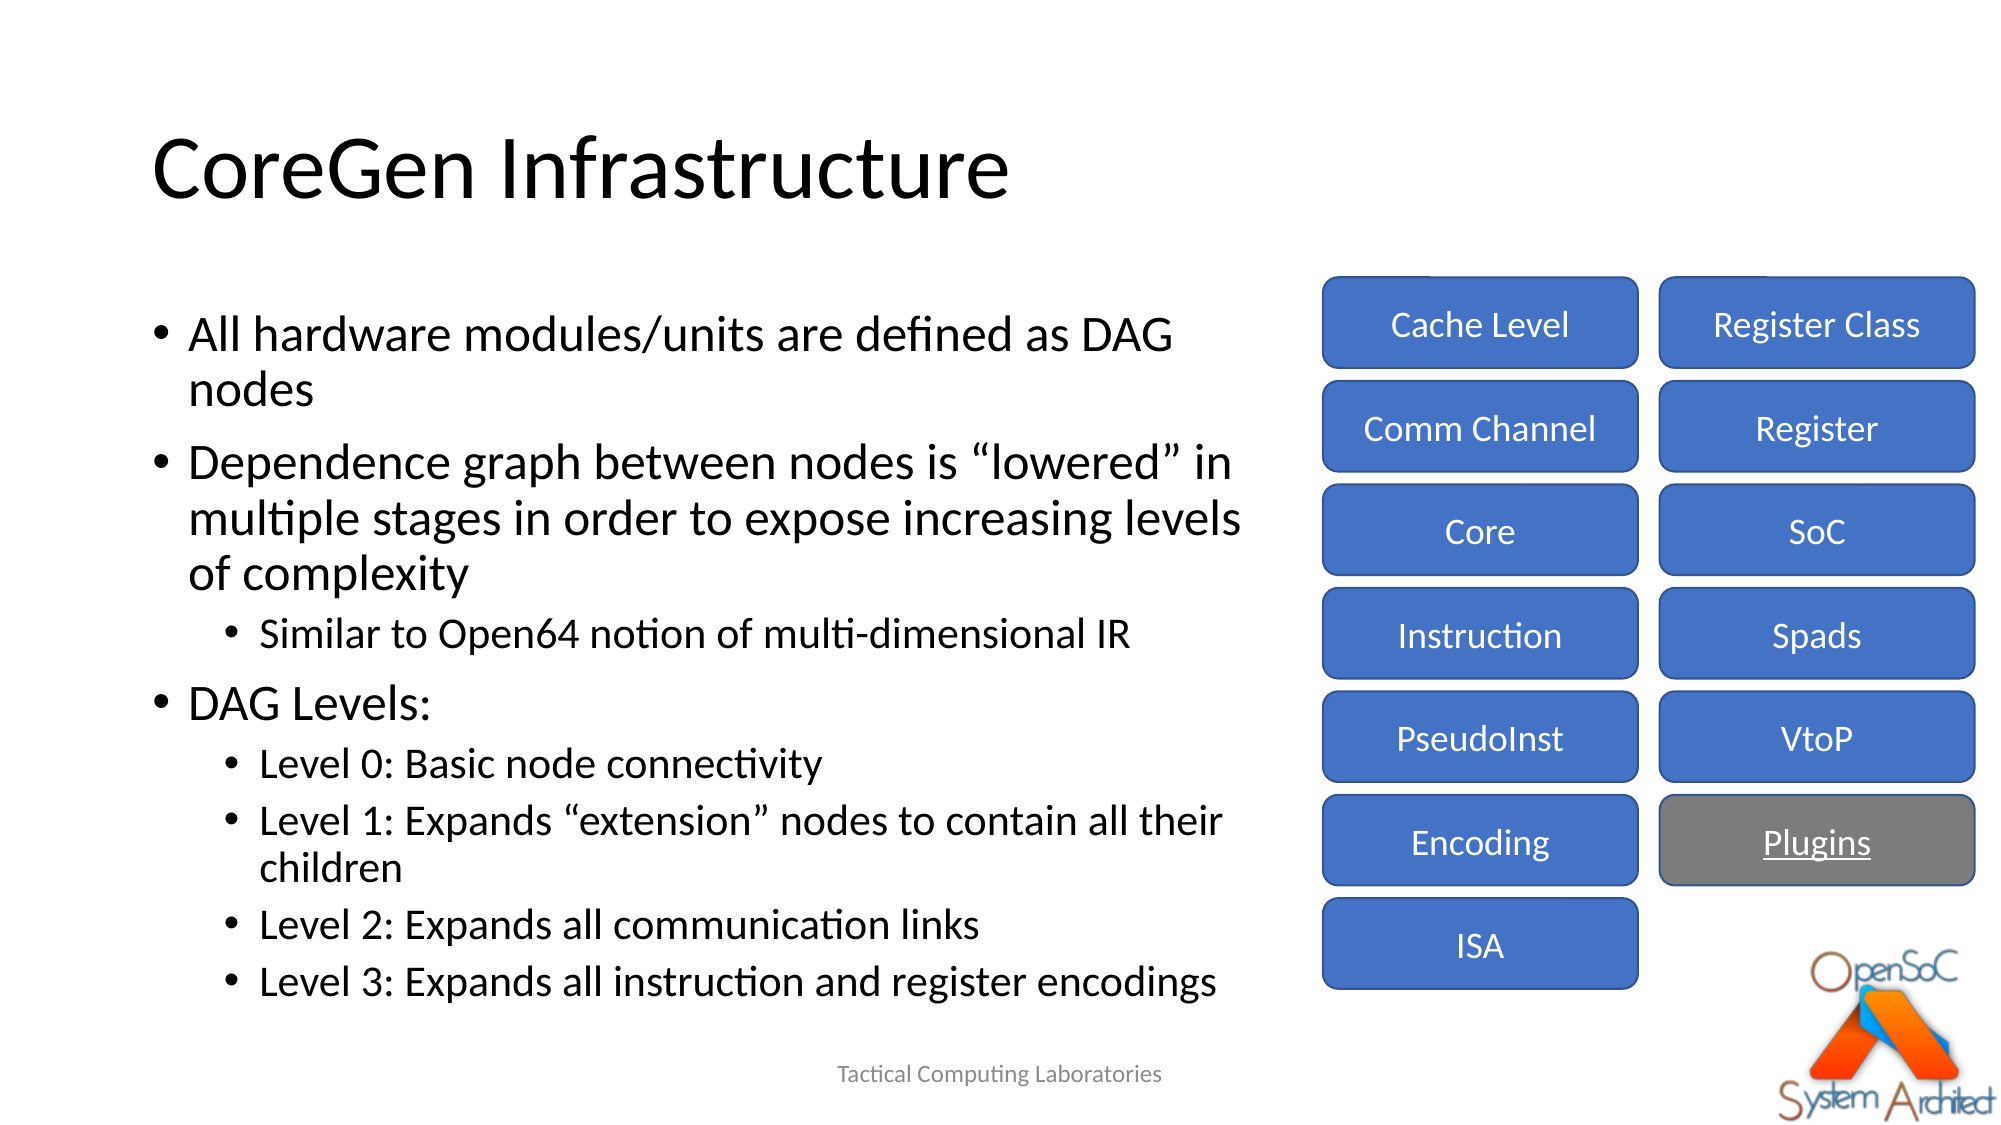

# CoreGen Infrastructure
Register Class
Cache Level
All hardware modules/units are defined as DAG nodes
Dependence graph between nodes is “lowered” in multiple stages in order to expose increasing levels of complexity
Similar to Open64 notion of multi-dimensional IR
DAG Levels:
Level 0: Basic node connectivity
Level 1: Expands “extension” nodes to contain all their children
Level 2: Expands all communication links
Level 3: Expands all instruction and register encodings
Comm Channel
Register
SoC
Core
Instruction
Spads
PseudoInst
VtoP
Encoding
Plugins
ISA
Tactical Computing Laboratories